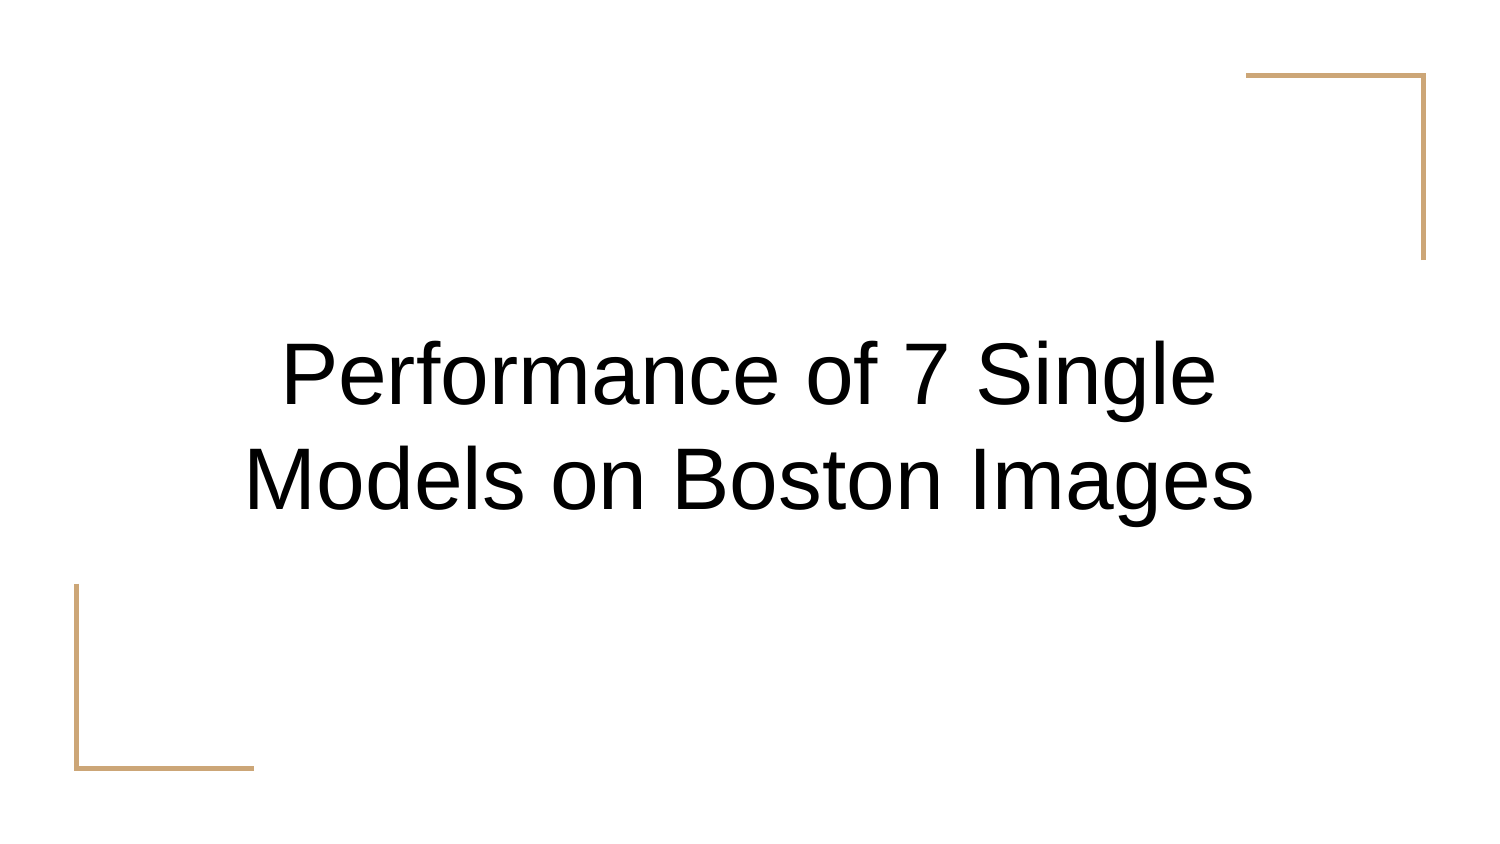

# Performance of 7 Single Models on Boston Images